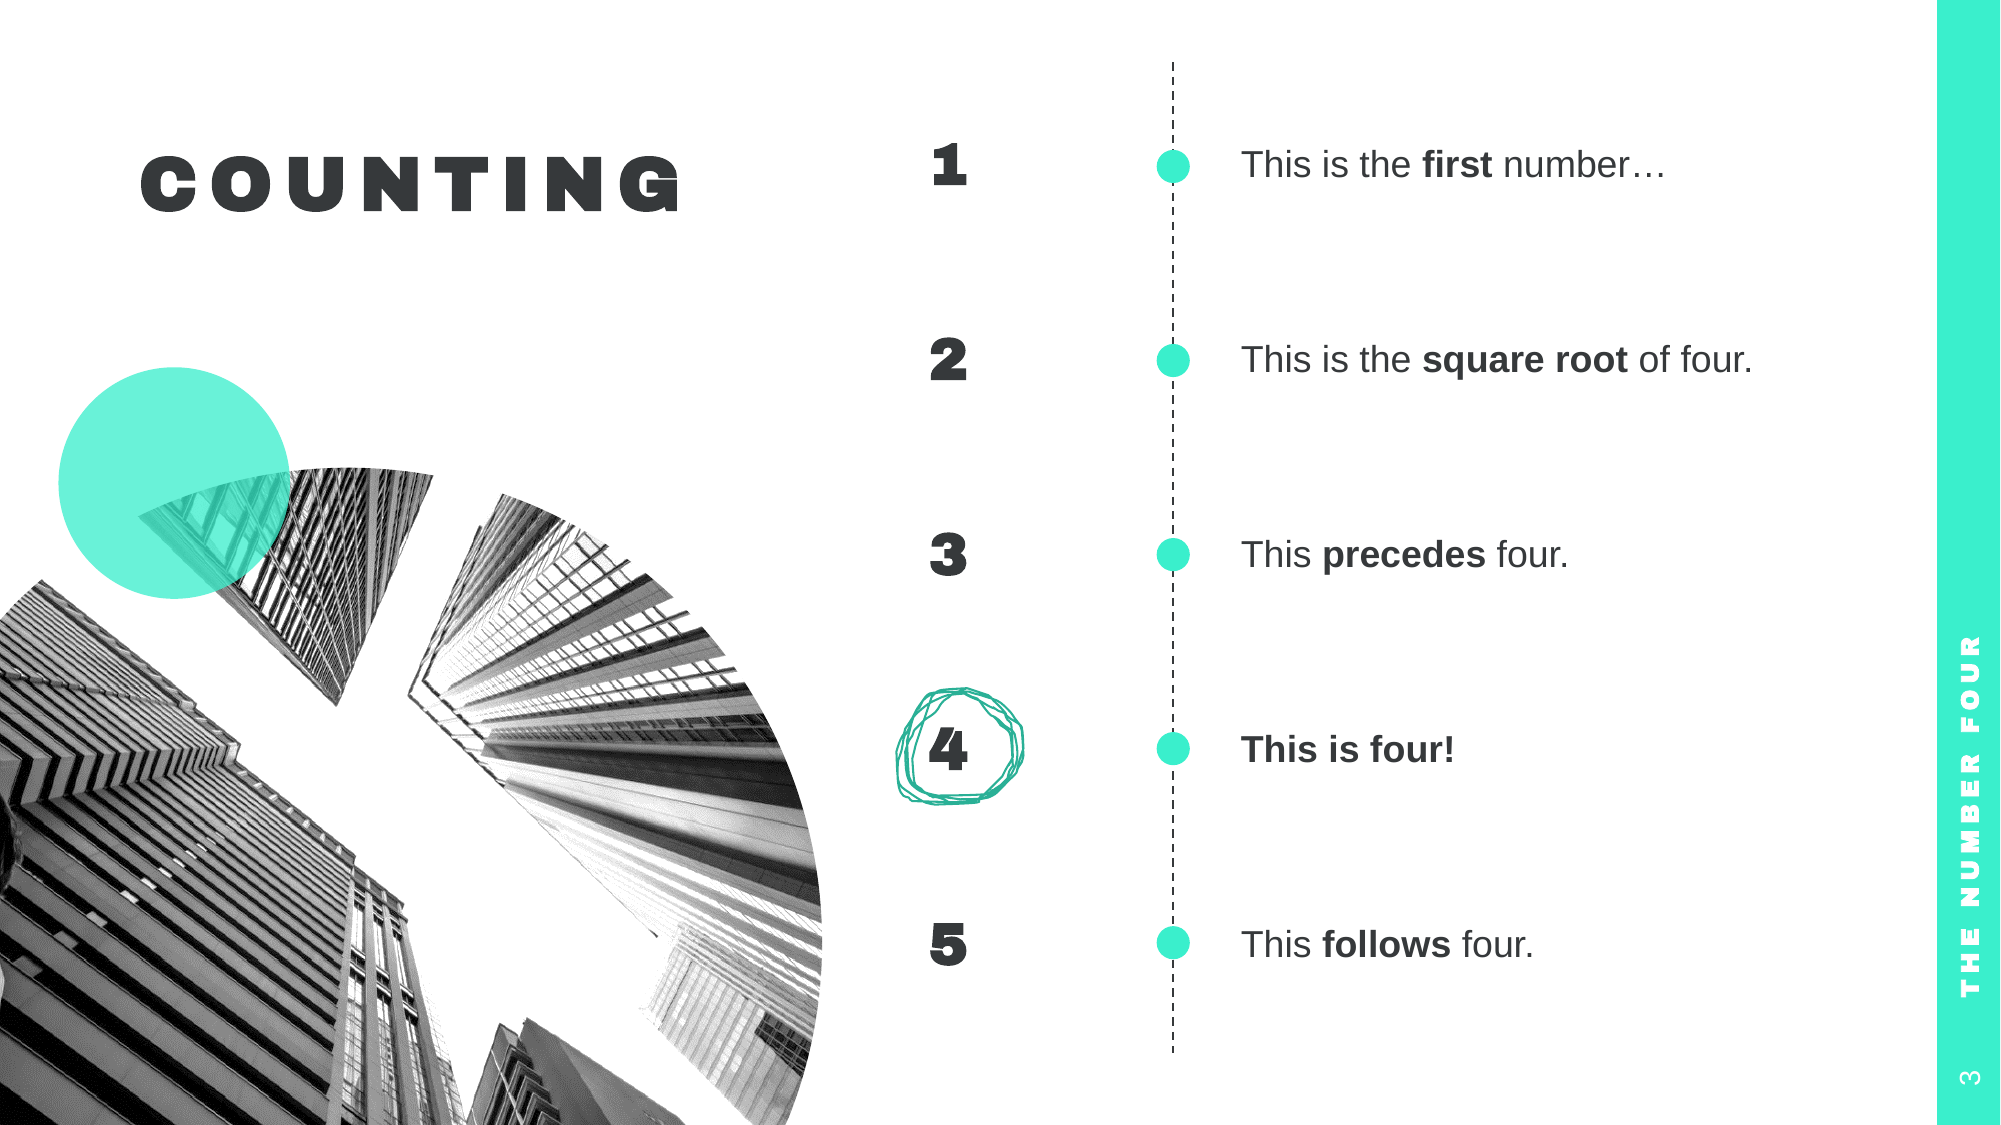

| 1 | This is the first number… |
| --- | --- |
| 2 | This is the square root of four. |
| 3 | This precedes four. |
| 4 | This is four! |
| 5 | This follows four. |
# Counting

THE NUMBER FOUR

3